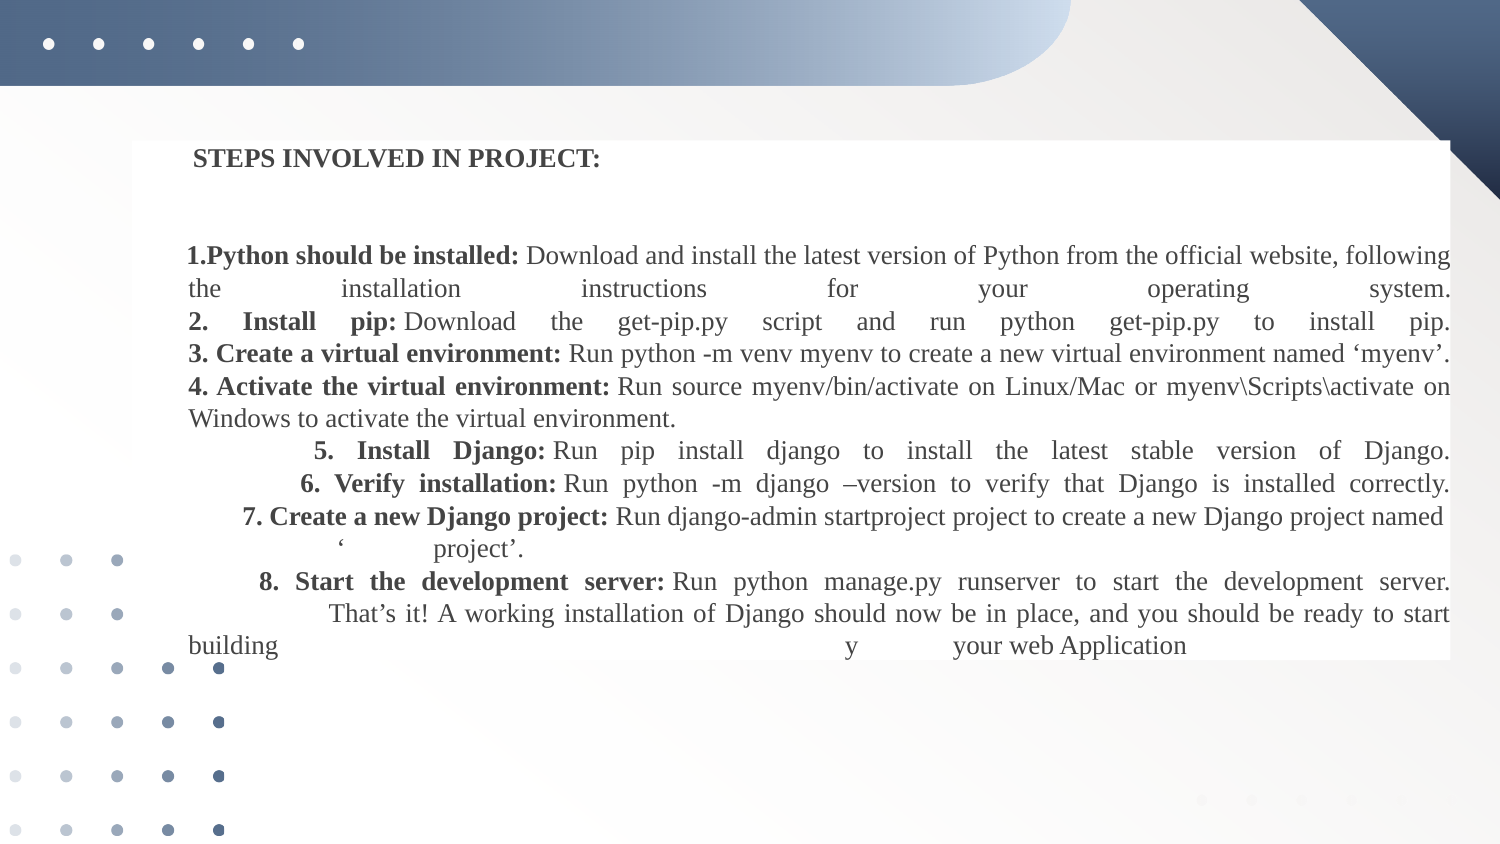

STEPS INVOLVED IN PROJECT:

        1.Python should be installed: Download and install the latest version of Python from the official website, following the installation instructions for your operating system.
2. Install pip: Download the get-pip.py script and run python get-pip.py to install pip.
3. Create a virtual environment: Run python -m venv myenv to create a new virtual environment named ‘myenv’.
4. Activate the virtual environment: Run source myenv/bin/activate on Linux/Mac or myenv\Scripts\activate on Windows to activate the virtual environment.
        5. Install Django: Run pip install django to install the latest stable version of Django.
        6. Verify installation: Run python -m django –version to verify that Django is installed correctly.
        7. Create a new Django project: Run django-admin startproject project to create a new Django project named                        ‘             project’.
        8. Start the development server: Run python manage.py runserver to start the development server.
               That’s it! A working installation of Django should now be in place, and you should be ready to start building                                                                                    y              your web Application